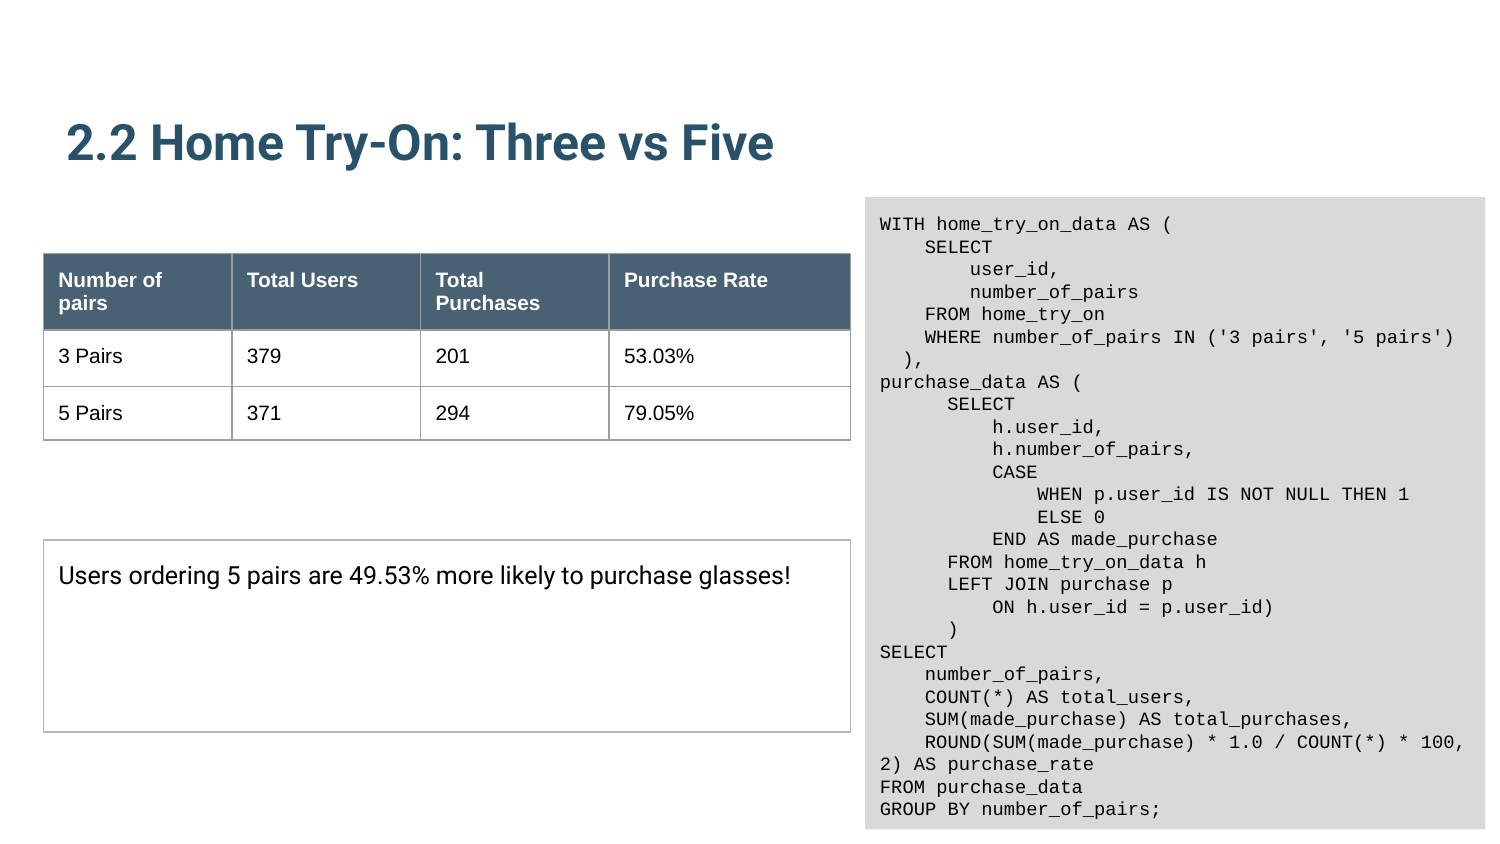

2.2 Home Try-On: Three vs Five
WITH home_try_on_data AS (
    SELECT
        user_id,
        number_of_pairs
    FROM home_try_on
    WHERE number_of_pairs IN ('3 pairs', '5 pairs')
  ),
purchase_data AS (
      SELECT
          h.user_id,
          h.number_of_pairs,
          CASE
              WHEN p.user_id IS NOT NULL THEN 1
              ELSE 0
          END AS made_purchase
      FROM home_try_on_data h
      LEFT JOIN purchase p
          ON h.user_id = p.user_id)
      )
SELECT
    number_of_pairs,
    COUNT(*) AS total_users,
    SUM(made_purchase) AS total_purchases,
    ROUND(SUM(made_purchase) * 1.0 / COUNT(*) * 100, 2) AS purchase_rate
FROM purchase_data
GROUP BY number_of_pairs;
| Number of pairs | Total Users | Total Purchases | Purchase Rate |
| --- | --- | --- | --- |
| 3 Pairs | 379 | 201 | 53.03% |
| 5 Pairs | 371 | 294 | 79.05% |
Users ordering 5 pairs are 49.53% more likely to purchase glasses!